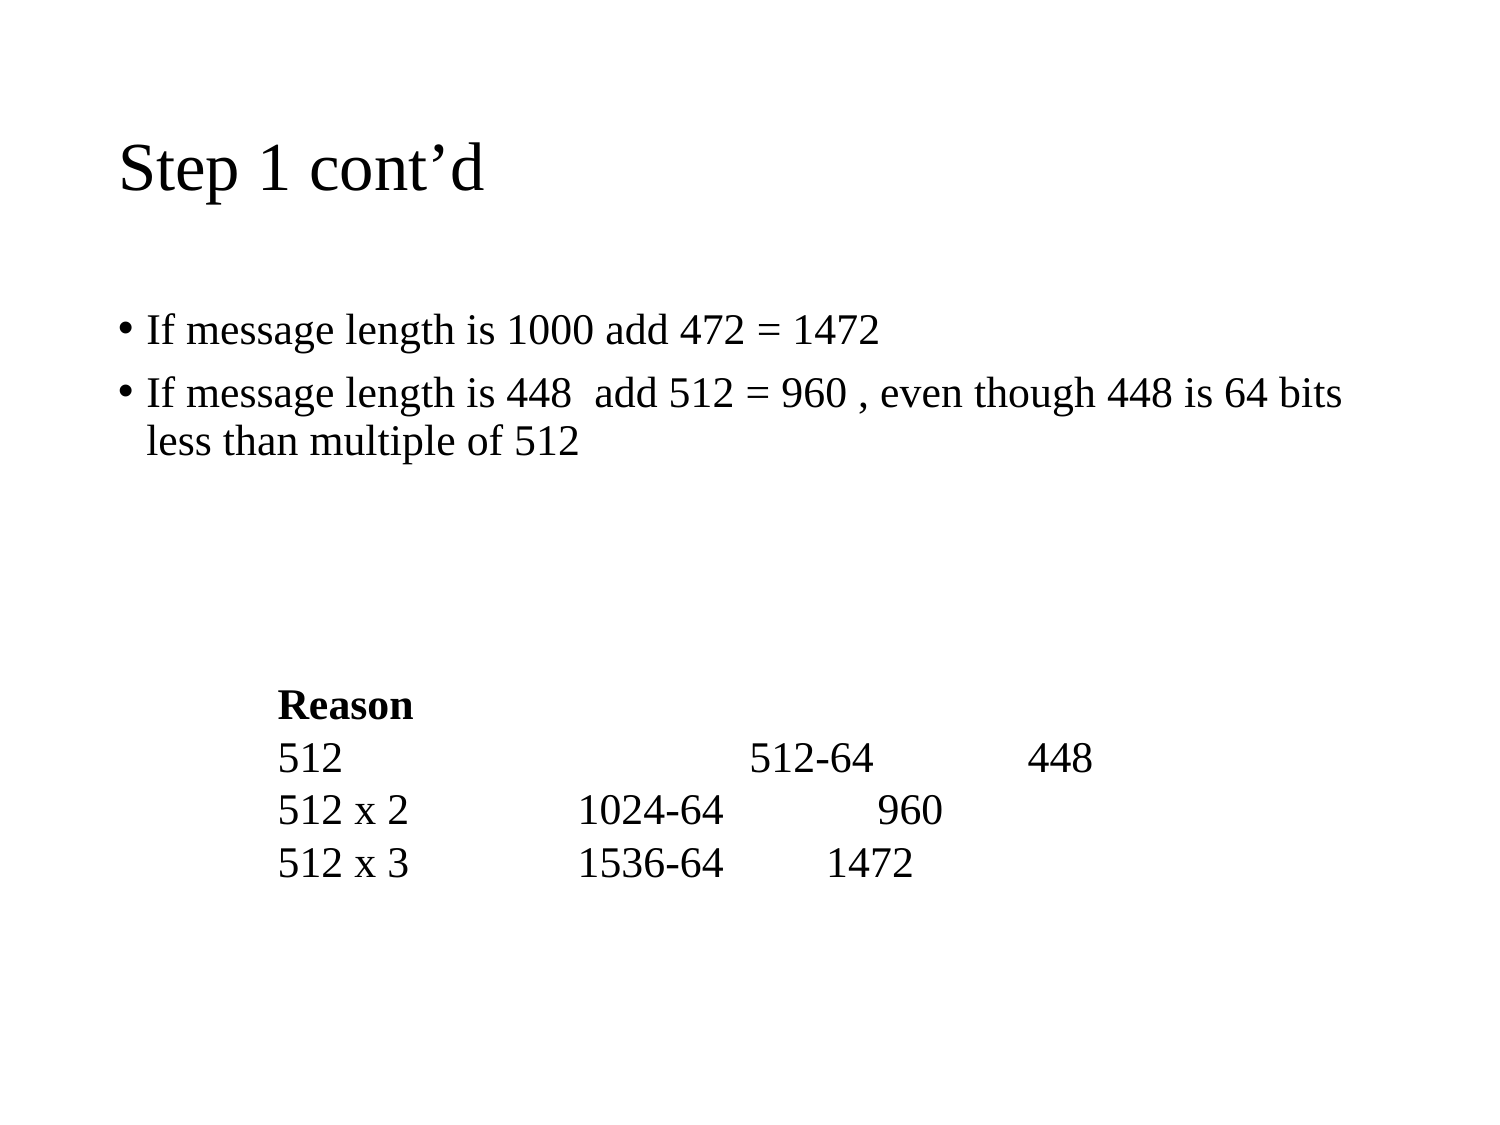

# Step 1 cont’d
If message length is 1000 add 472 = 1472
If message length is 448  add 512 = 960 , even though 448 is 64 bits less than multiple of 512

Reason
512 			  512-64		448
512 x 2		1024-64		960
512 x 3		1536-64	         1472